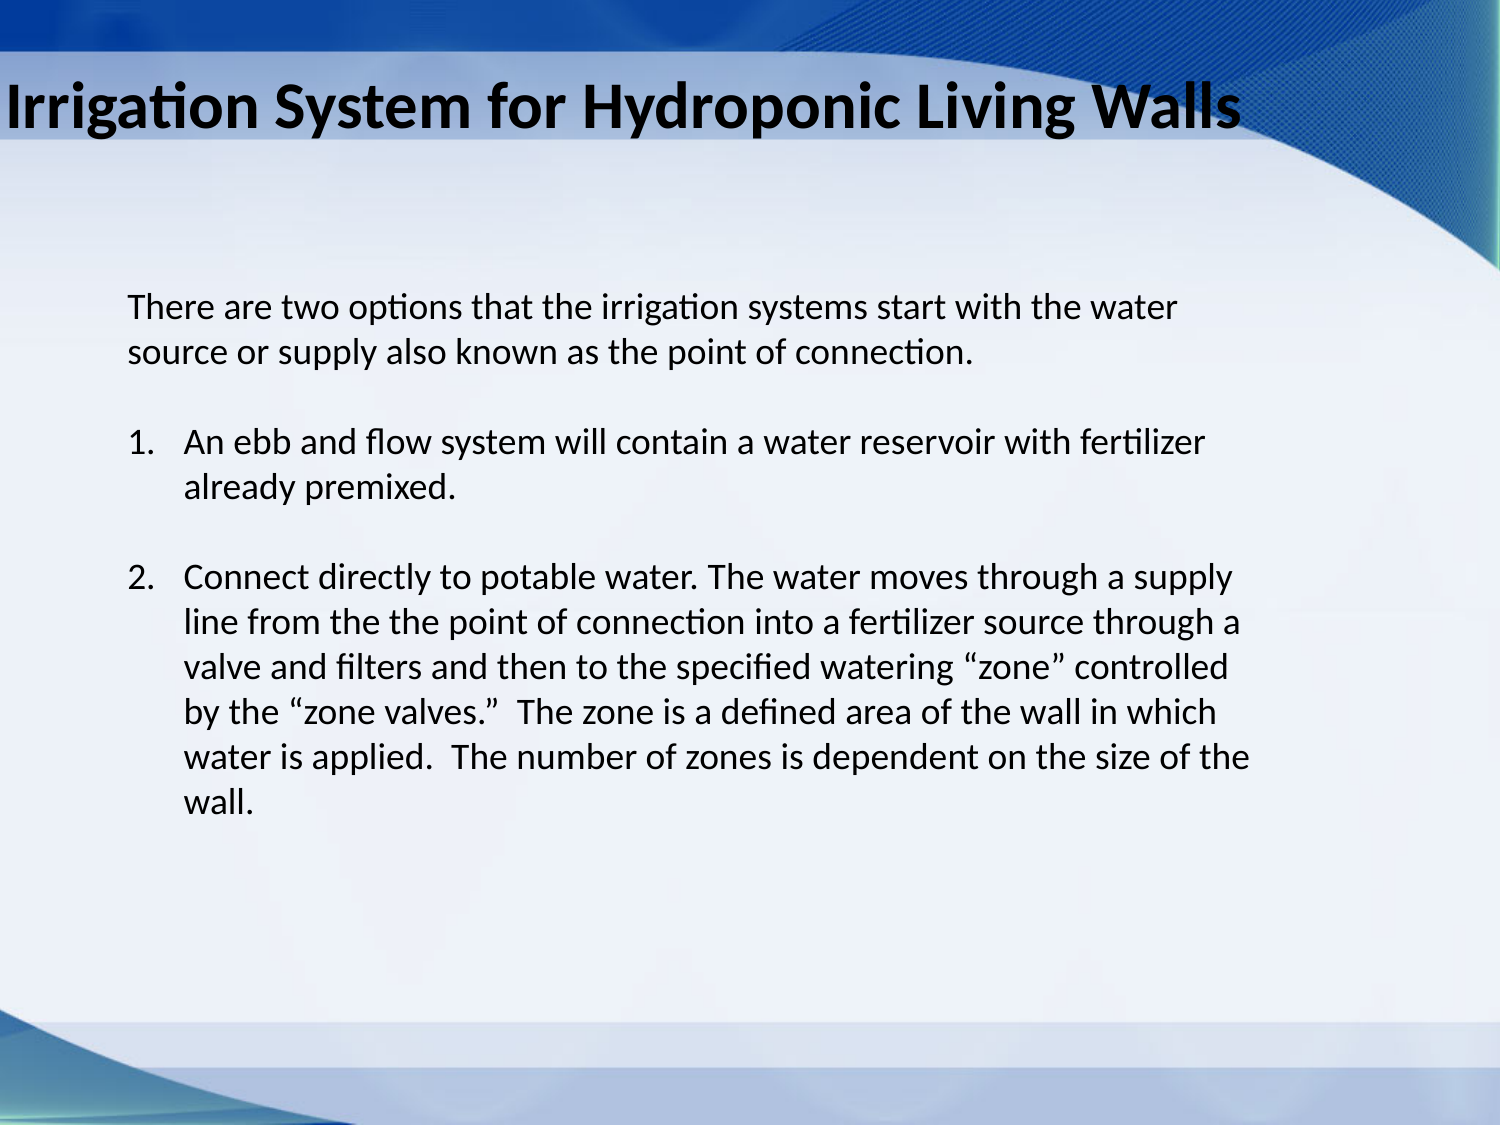

Irrigation System for Hydroponic Living Walls
There are two options that the irrigation systems start with the water source or supply also known as the point of connection.

An ebb and flow system will contain a water reservoir with fertilizer already premixed.

Connect directly to potable water. The water moves through a supply line from the the point of connection into a fertilizer source through a valve and filters and then to the specified watering “zone” controlled by the “zone valves.”  The zone is a defined area of the wall in which water is applied.  The number of zones is dependent on the size of the wall.